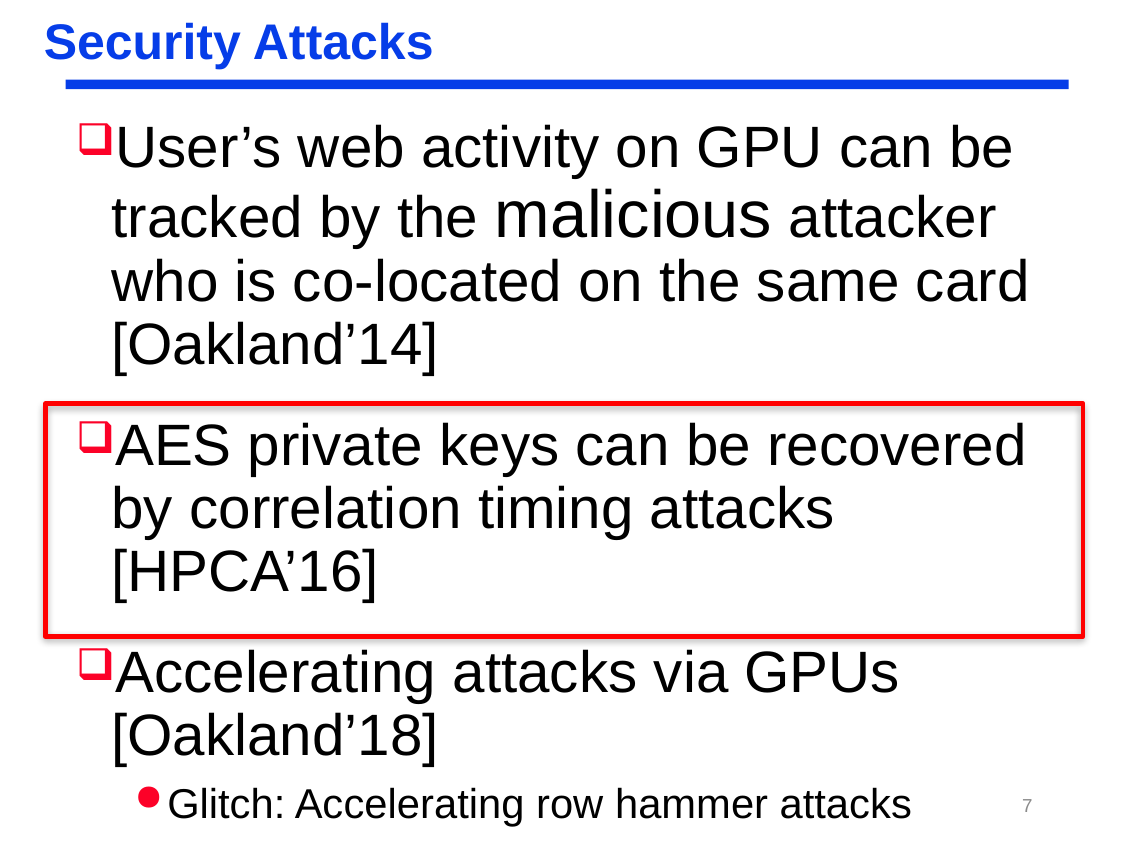

# Security Attacks
User’s web activity on GPU can be tracked by the malicious attacker who is co-located on the same card [Oakland’14]
AES private keys can be recovered by correlation timing attacks [HPCA’16]
Accelerating attacks via GPUs [Oakland’18]
Glitch: Accelerating row hammer attacks

7